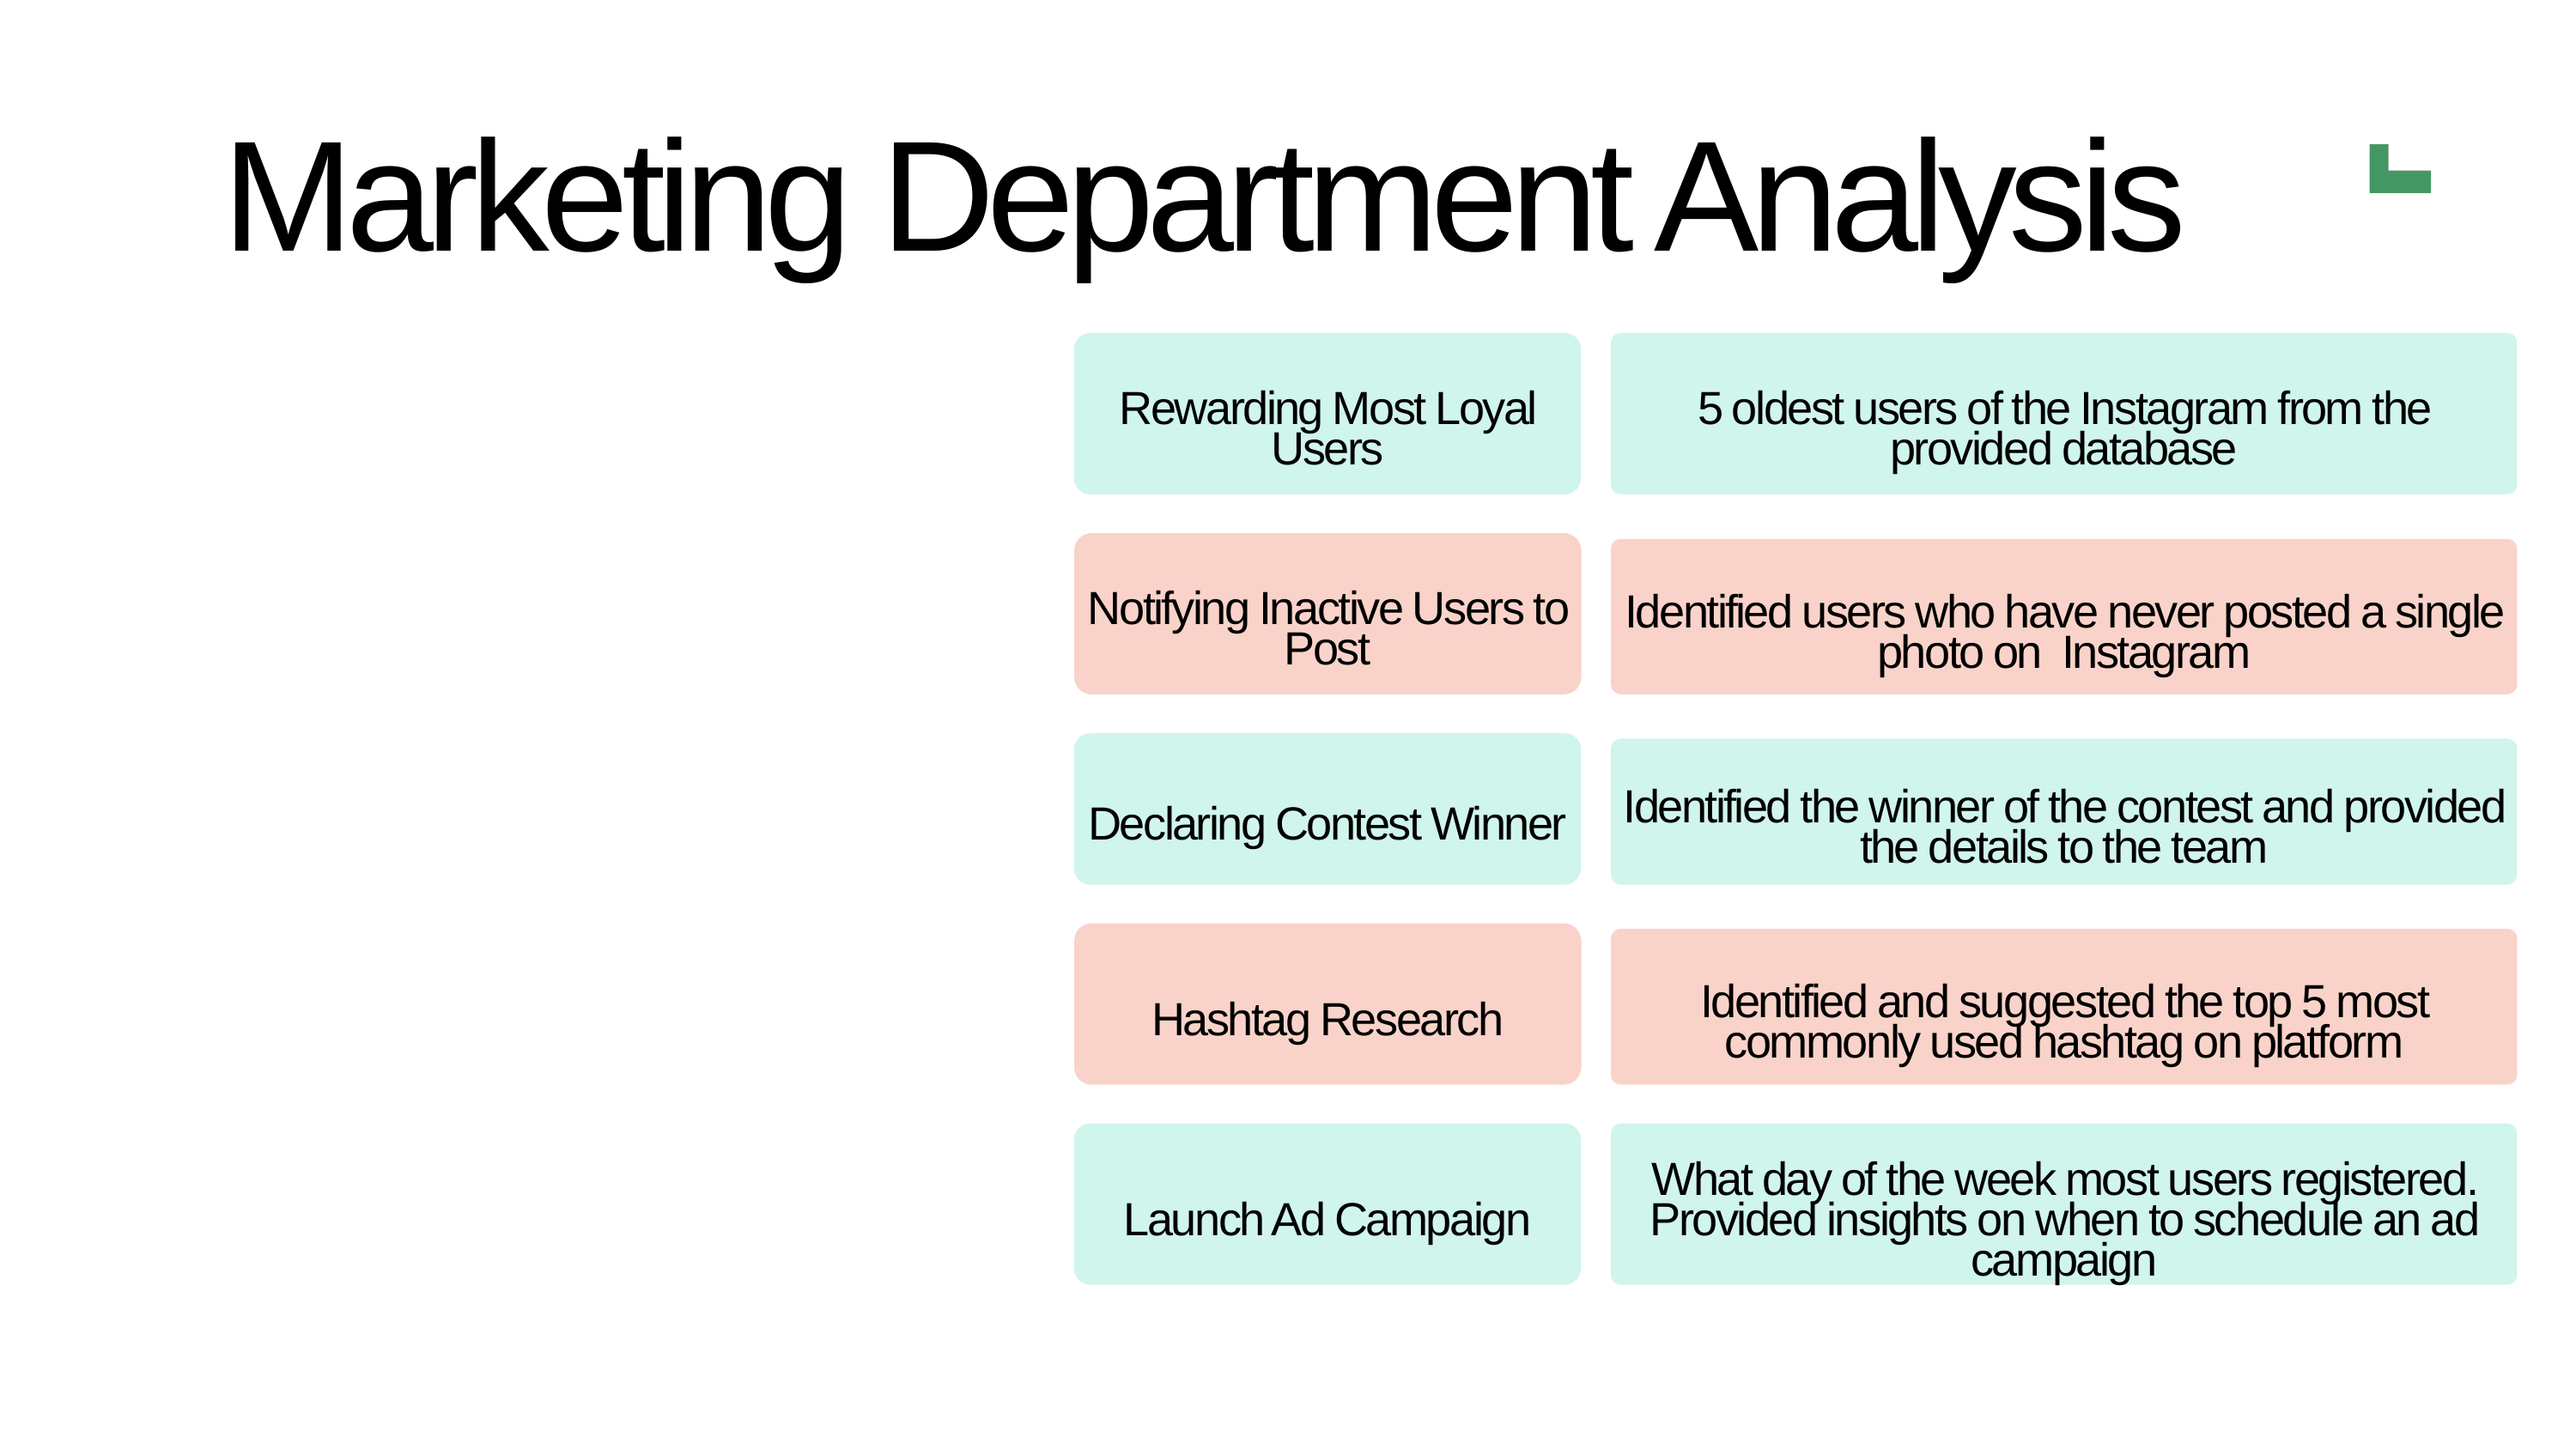

Marketing Department Analysis

Rewarding Most Loyal Users

5 oldest users of the Instagram from the provided database

Notifying Inactive Users to Post

Identified users who have never posted a single photo on  Instagram

Declaring Contest Winner

Identified the winner of the contest and provided the details to the team

Hashtag Research

Identified and suggested the top 5 most commonly used hashtag on platform

Launch Ad Campaign

What day of the week most users registered. Provided insights on when to schedule an ad campaign